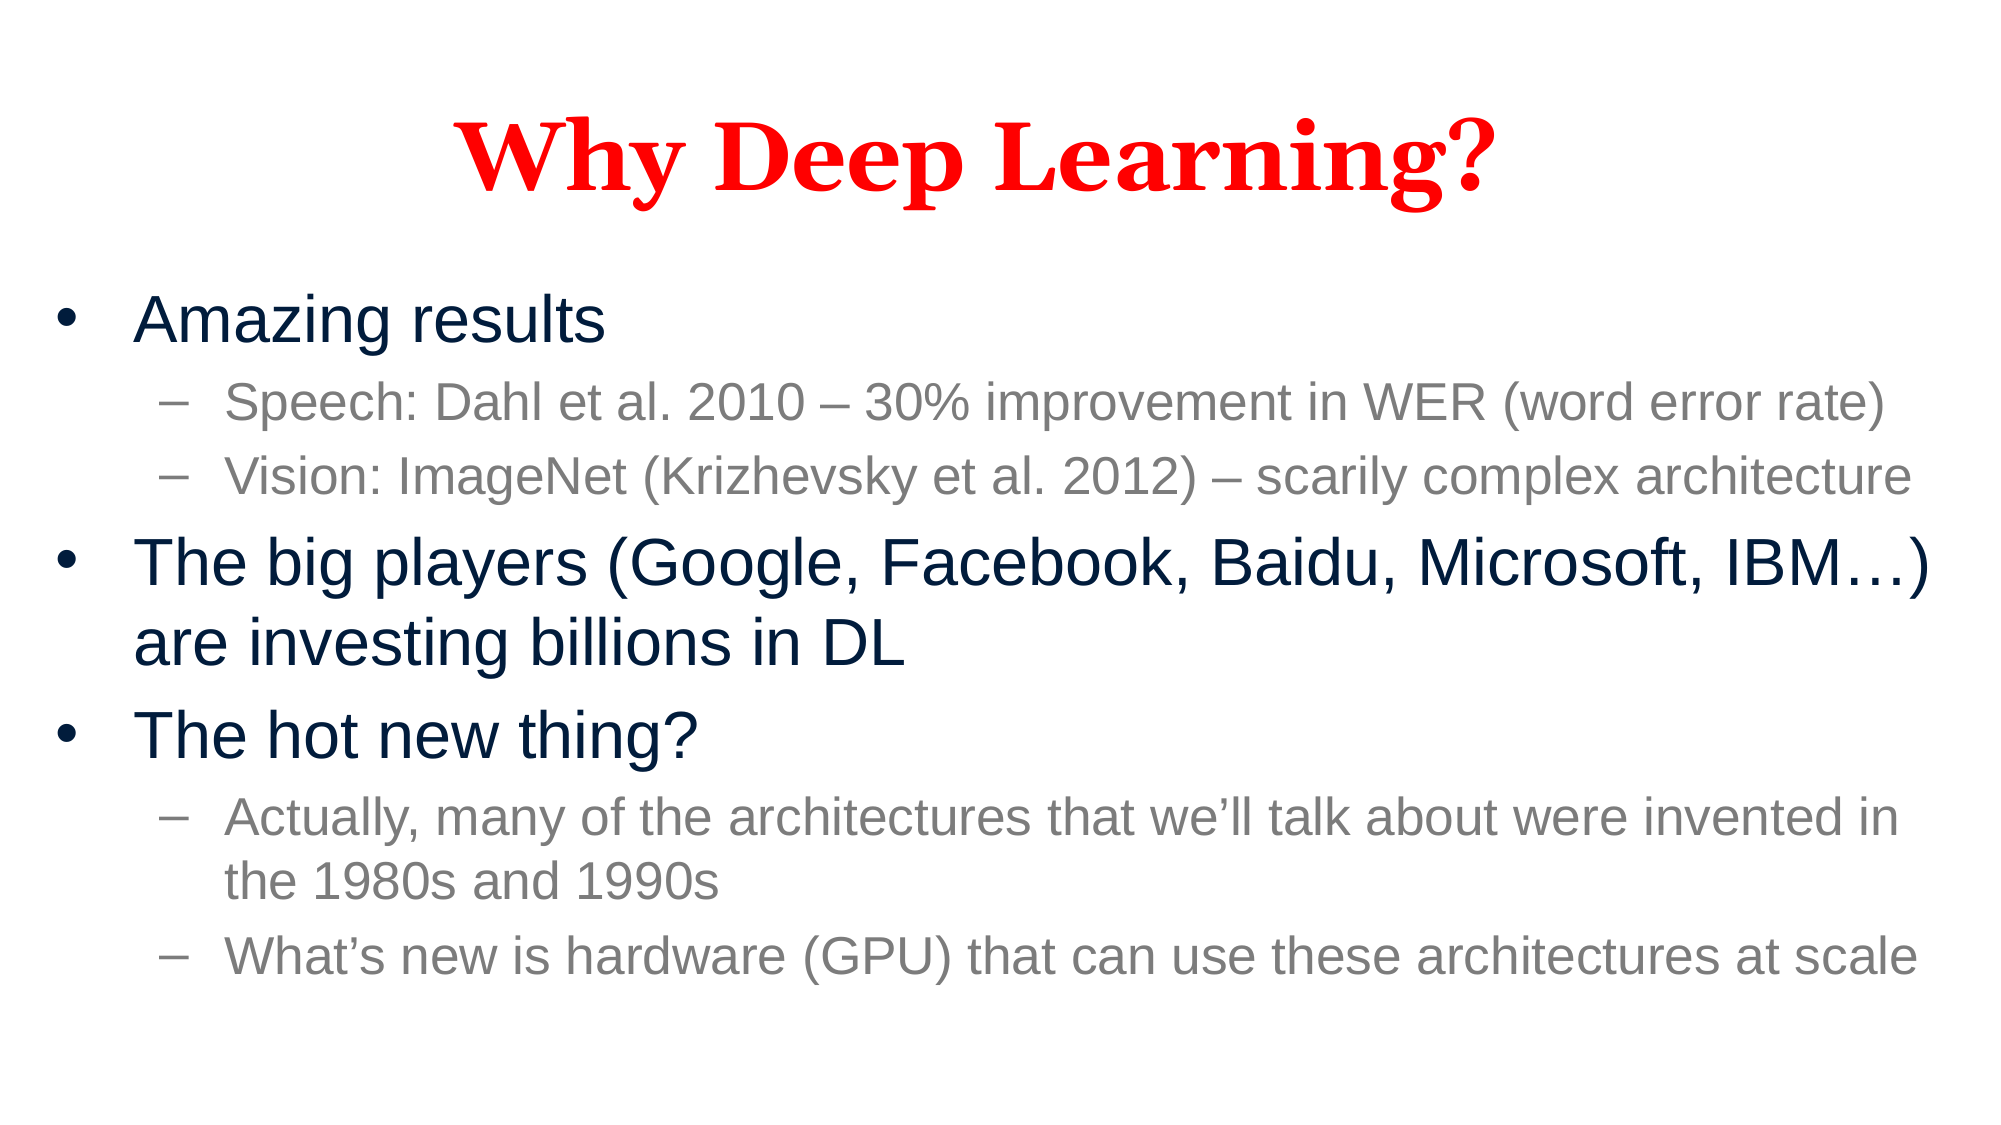

# Why Deep Learning?
Amazing results
Speech: Dahl et al. 2010 – 30% improvement in WER (word error rate)
Vision: ImageNet (Krizhevsky et al. 2012) – scarily complex architecture
The big players (Google, Facebook, Baidu, Microsoft, IBM…) are investing billions in DL
The hot new thing?
Actually, many of the architectures that we’ll talk about were invented in the 1980s and 1990s
What’s new is hardware (GPU) that can use these architectures at scale